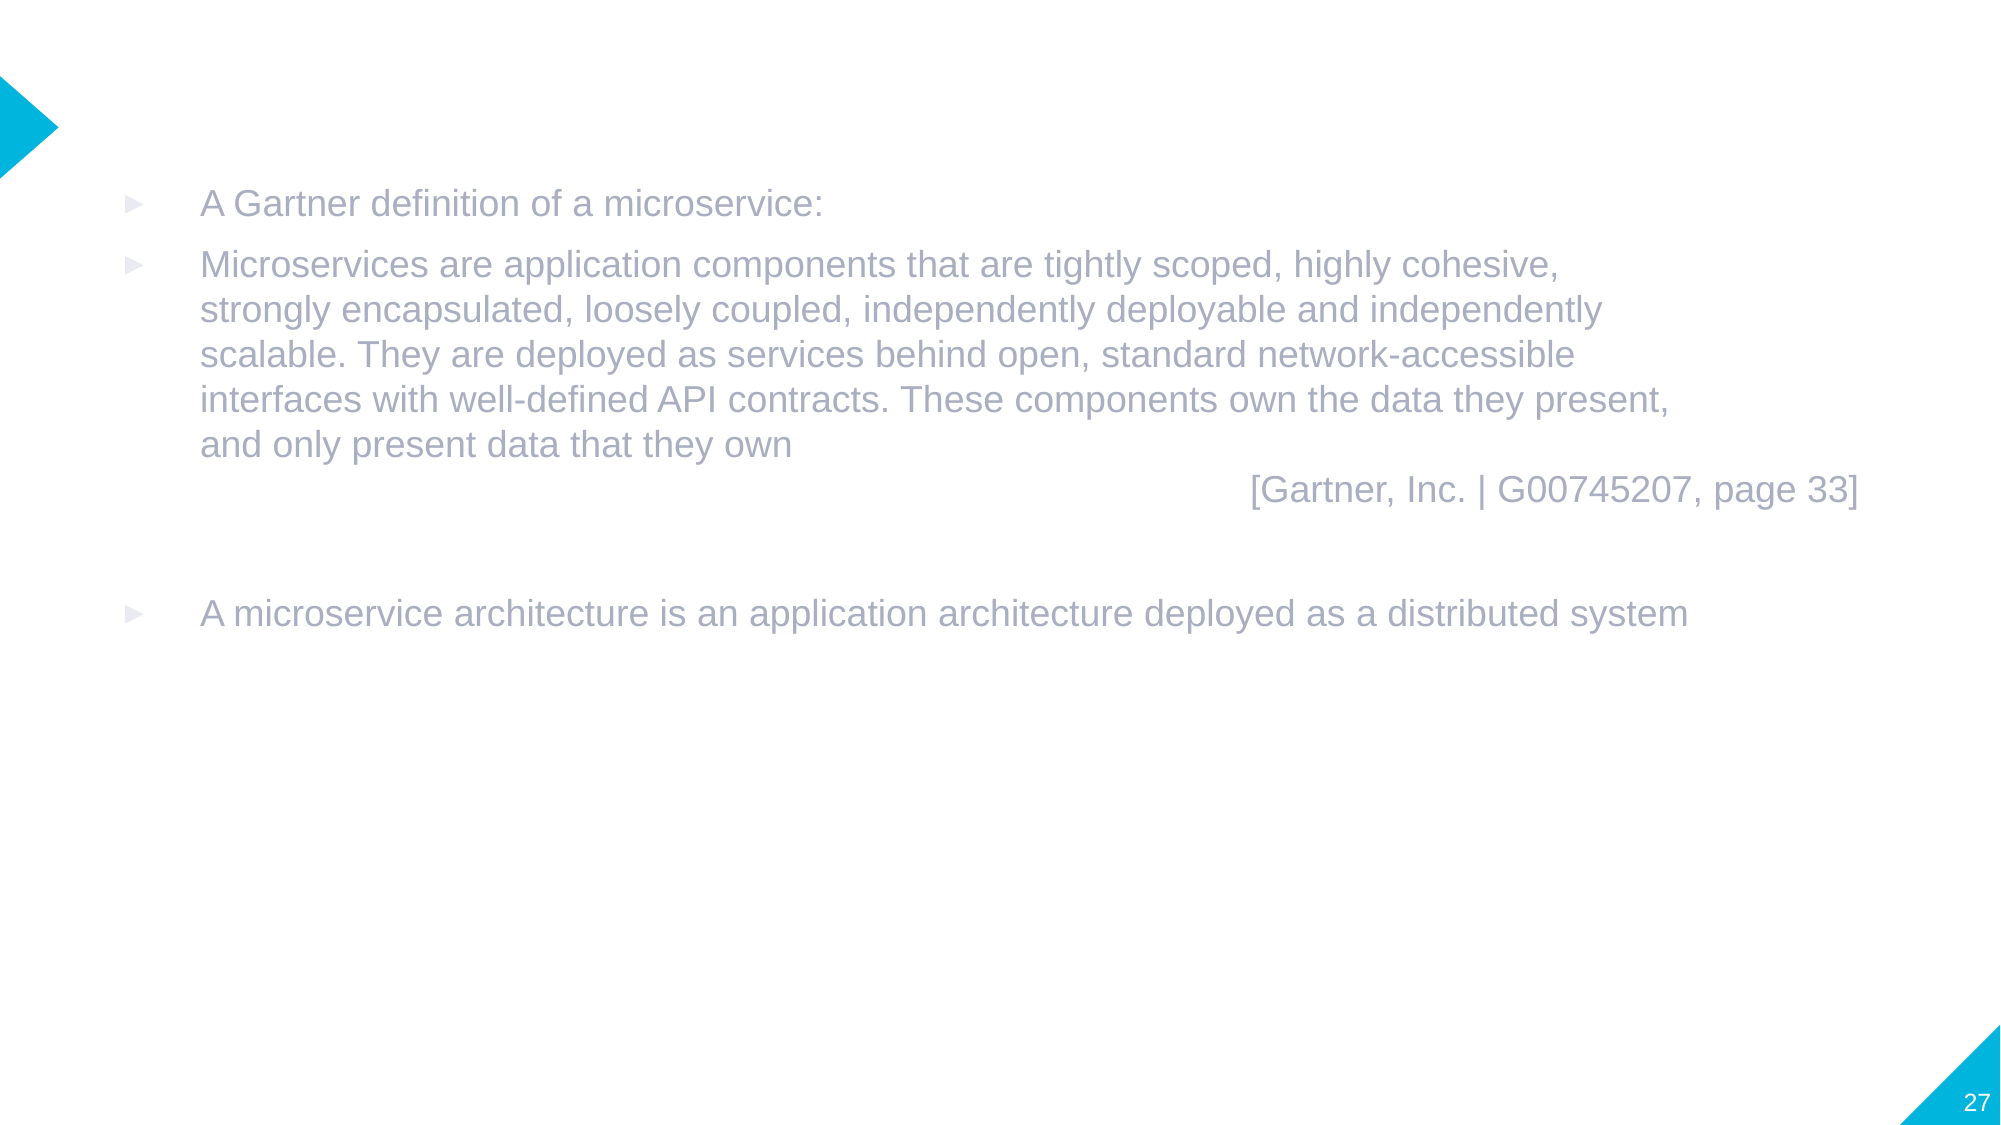

#
A Gartner definition of a microservice:
Microservices are application components that are tightly scoped, highly cohesive,
strongly encapsulated, loosely coupled, independently deployable and independently
scalable. They are deployed as services behind open, standard network-accessible
interfaces with well-defined API contracts. These components own the data they present,
and only present data that they own
							[Gartner, Inc. | G00745207, page 33]

A microservice architecture is an application architecture deployed as a distributed system

27